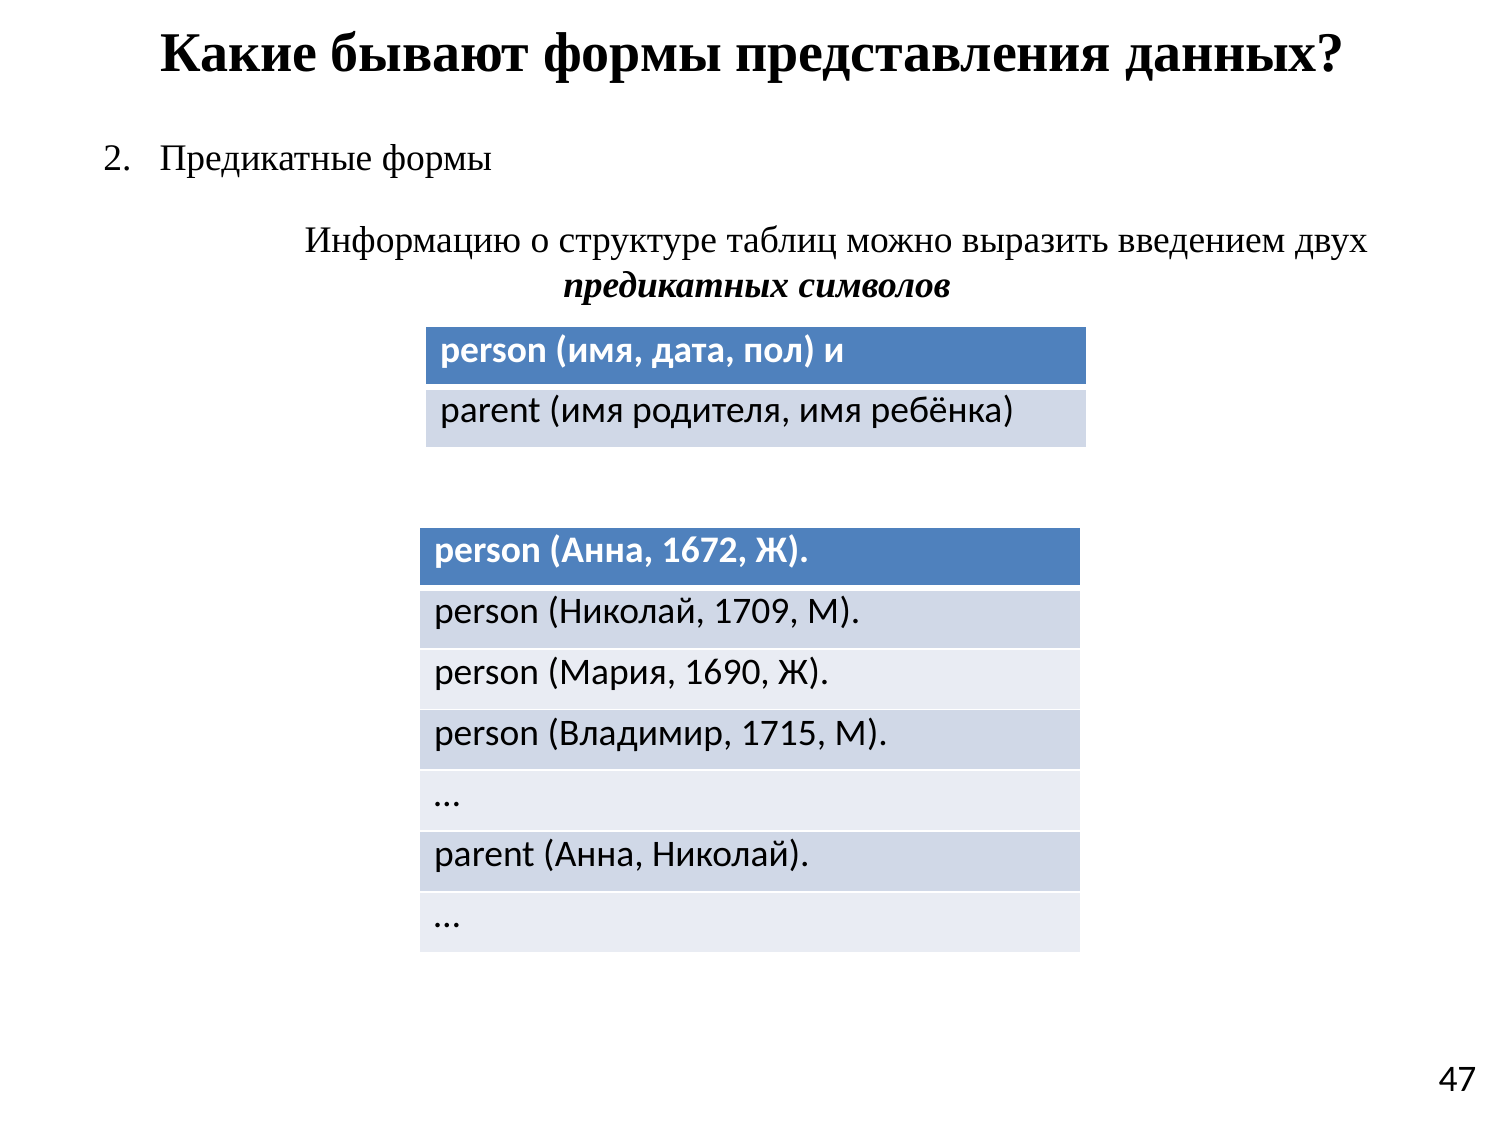

# Какие бывают формы представления данных?
Предикатные формы
	Информацию о структуре таблиц можно выразить введением двух предикатных символов
| person (имя, дата, пол) и |
| --- |
| parent (имя родителя, имя ребёнка) |
| person (Анна, 1672, Ж). |
| --- |
| person (Николай, 1709, М). |
| person (Мария, 1690, Ж). |
| person (Владимир, 1715, М). |
| … |
| parent (Анна, Николай). |
| … |
47